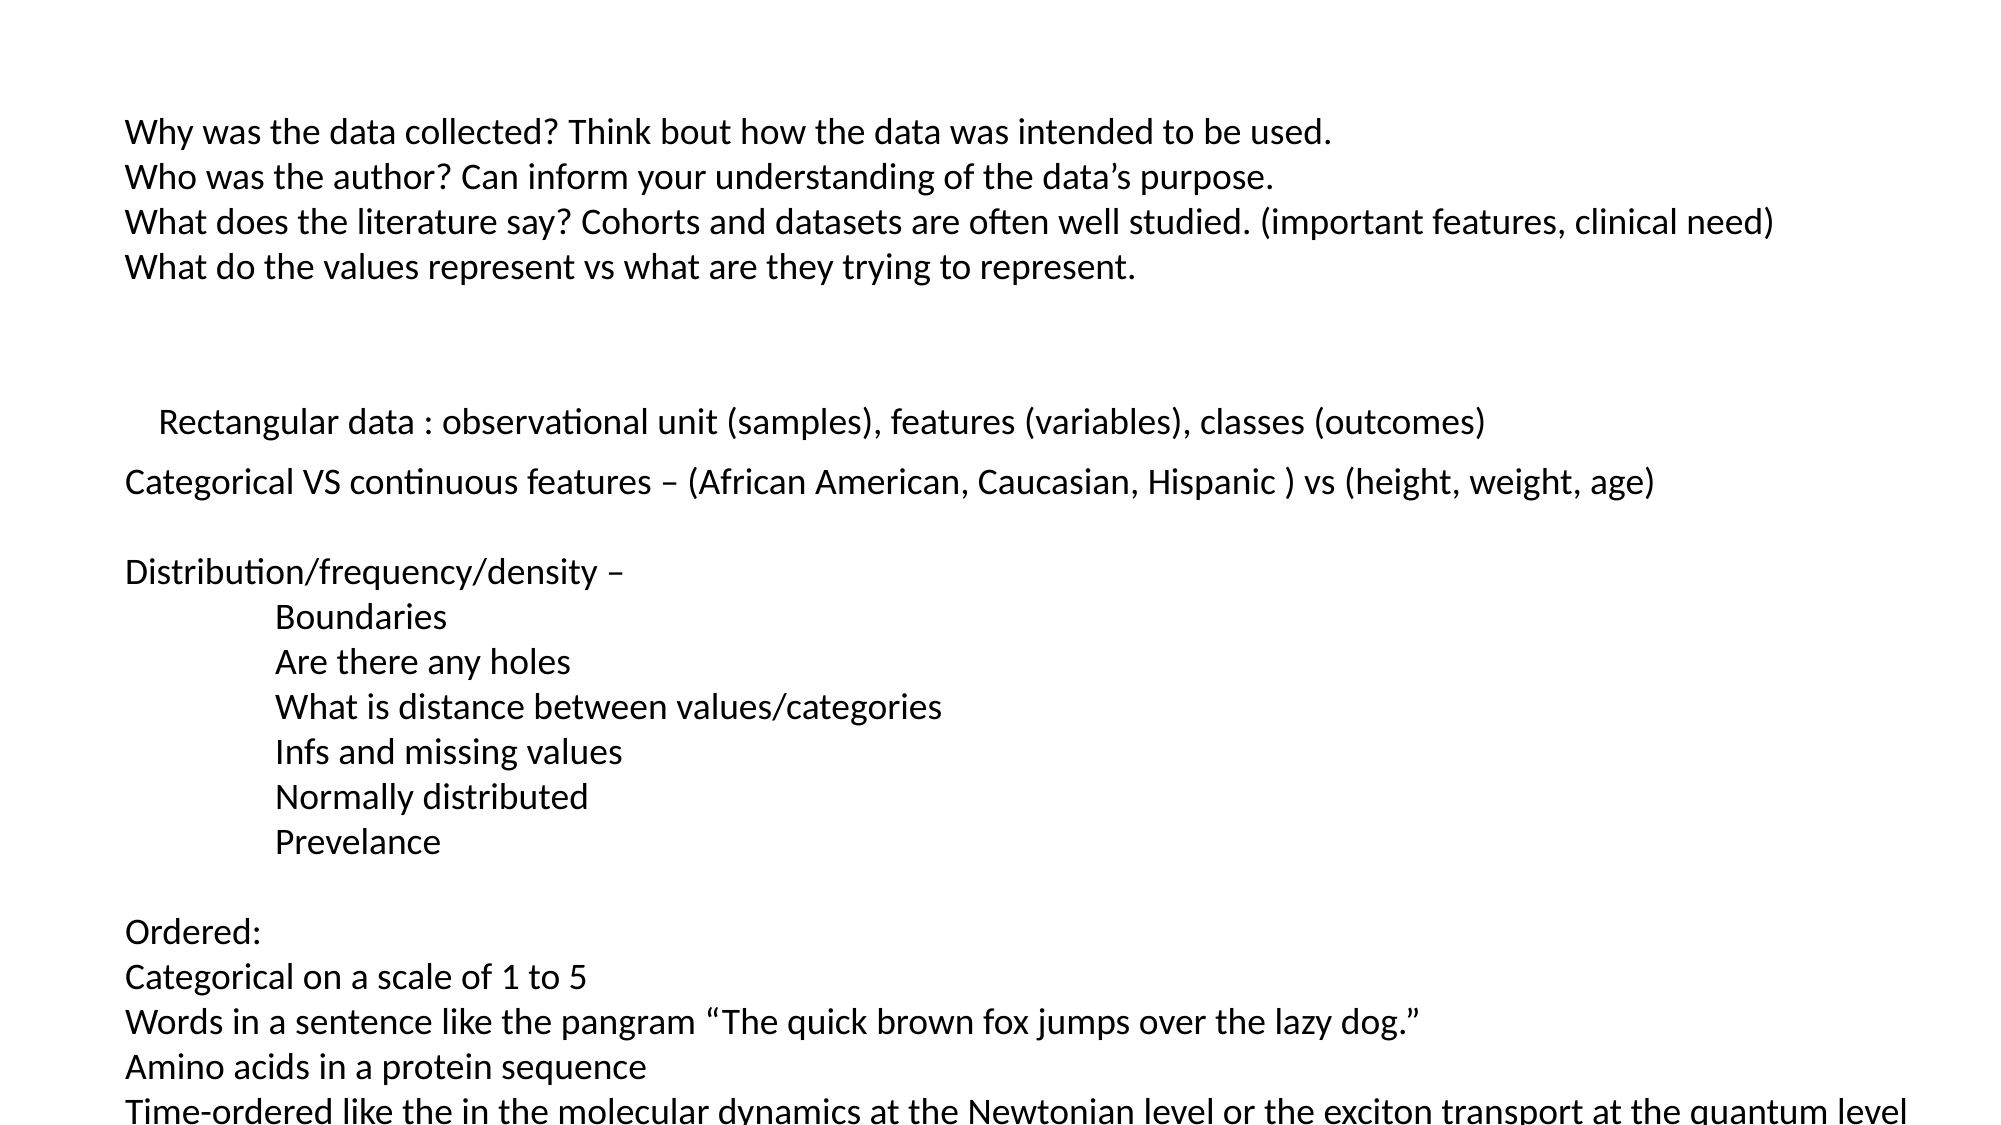

Why was the data collected? Think bout how the data was intended to be used.
Who was the author? Can inform your understanding of the data’s purpose.
What does the literature say? Cohorts and datasets are often well studied. (important features, clinical need)
What do the values represent vs what are they trying to represent.

Rectangular data : observational unit (samples), features (variables), classes (outcomes)
Categorical VS continuous features – (African American, Caucasian, Hispanic ) vs (height, weight, age)

Distribution/frequency/density –
	Boundaries
	Are there any holes
	What is distance between values/categories
	Infs and missing values
	Normally distributed
	Prevelance

Ordered:
Categorical on a scale of 1 to 5
Words in a sentence like the pangram “The quick brown fox jumps over the lazy dog.”
Amino acids in a protein sequence
Time-ordered like the in the molecular dynamics at the Newtonian level or the exciton transport at the quantum level
Fluctuating stock prices